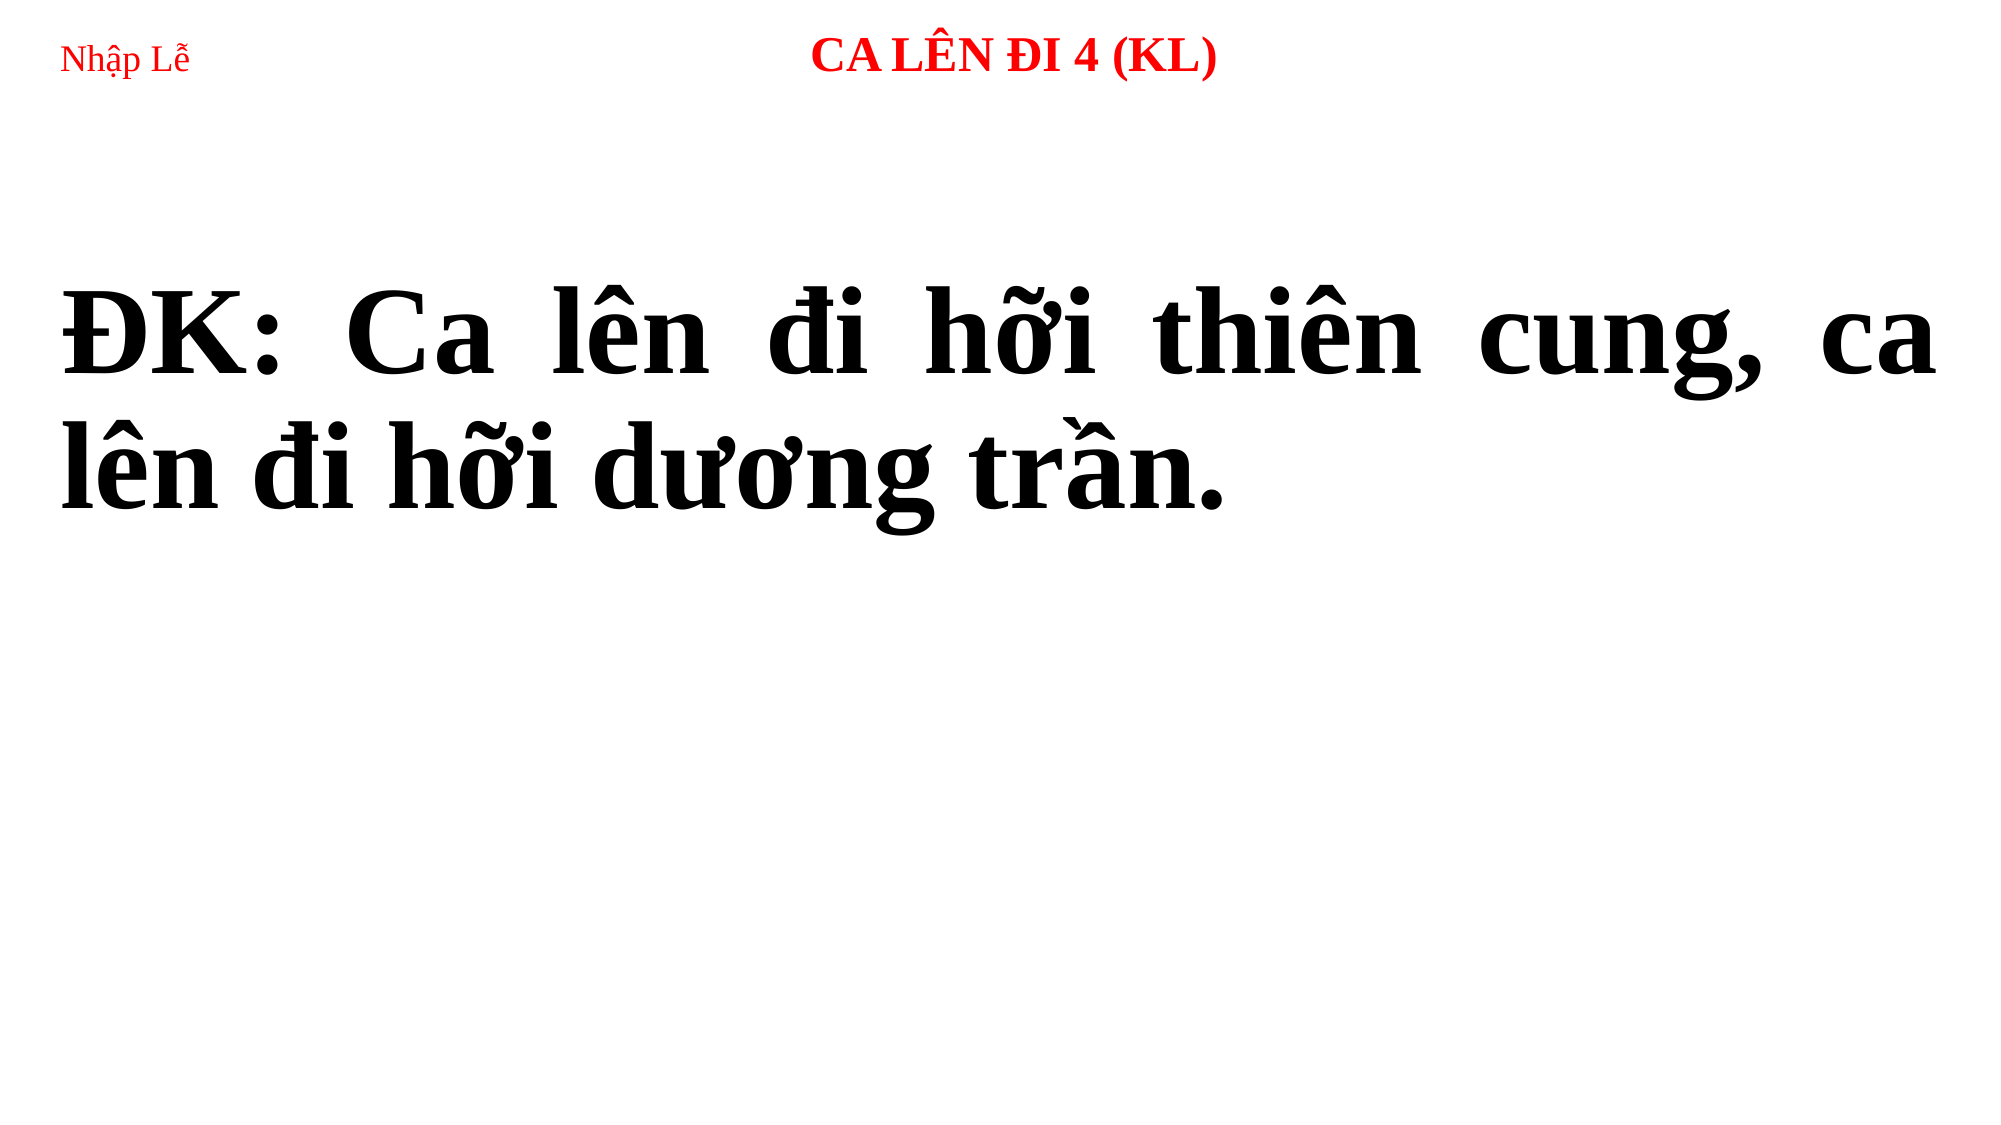

# Nhập Lễ                                             		CA LÊN ĐI 4 (KL)
ĐK: Ca lên đi hỡi thiên cung, ca lên đi hỡi dương trần.